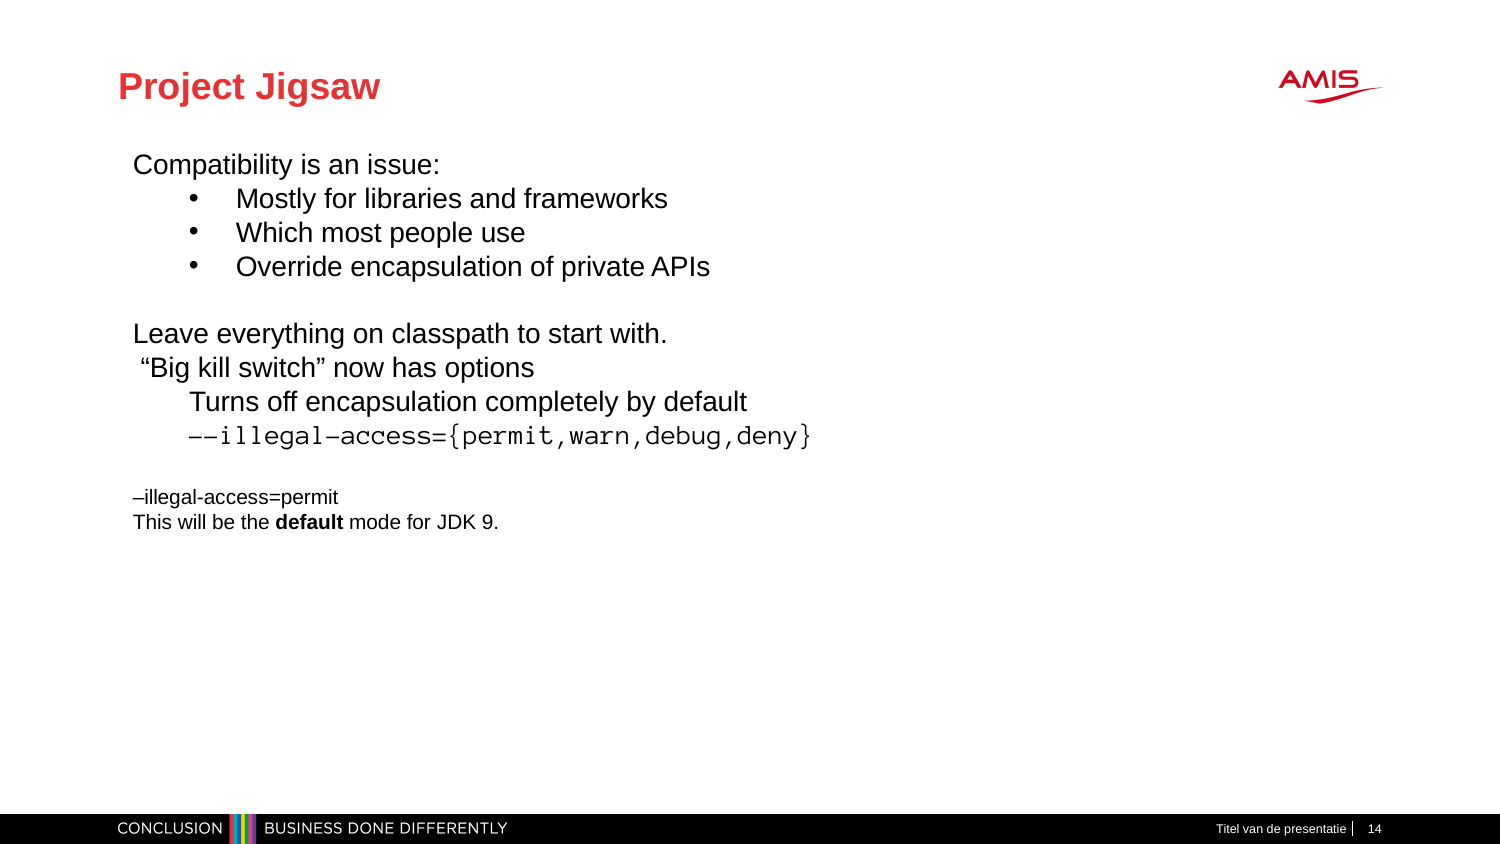

# Project Jigsaw
Compatibility is an issue:
Mostly for libraries and frameworks
Which most people use
Override encapsulation of private APIs

Leave everything on classpath to start with.
 “Big kill switch” now has options
Turns off encapsulation completely by default
--illegal-access={permit,warn,debug,deny}

–illegal-access=permit
This will be the default mode for JDK 9.

Titel van de presentatie
14